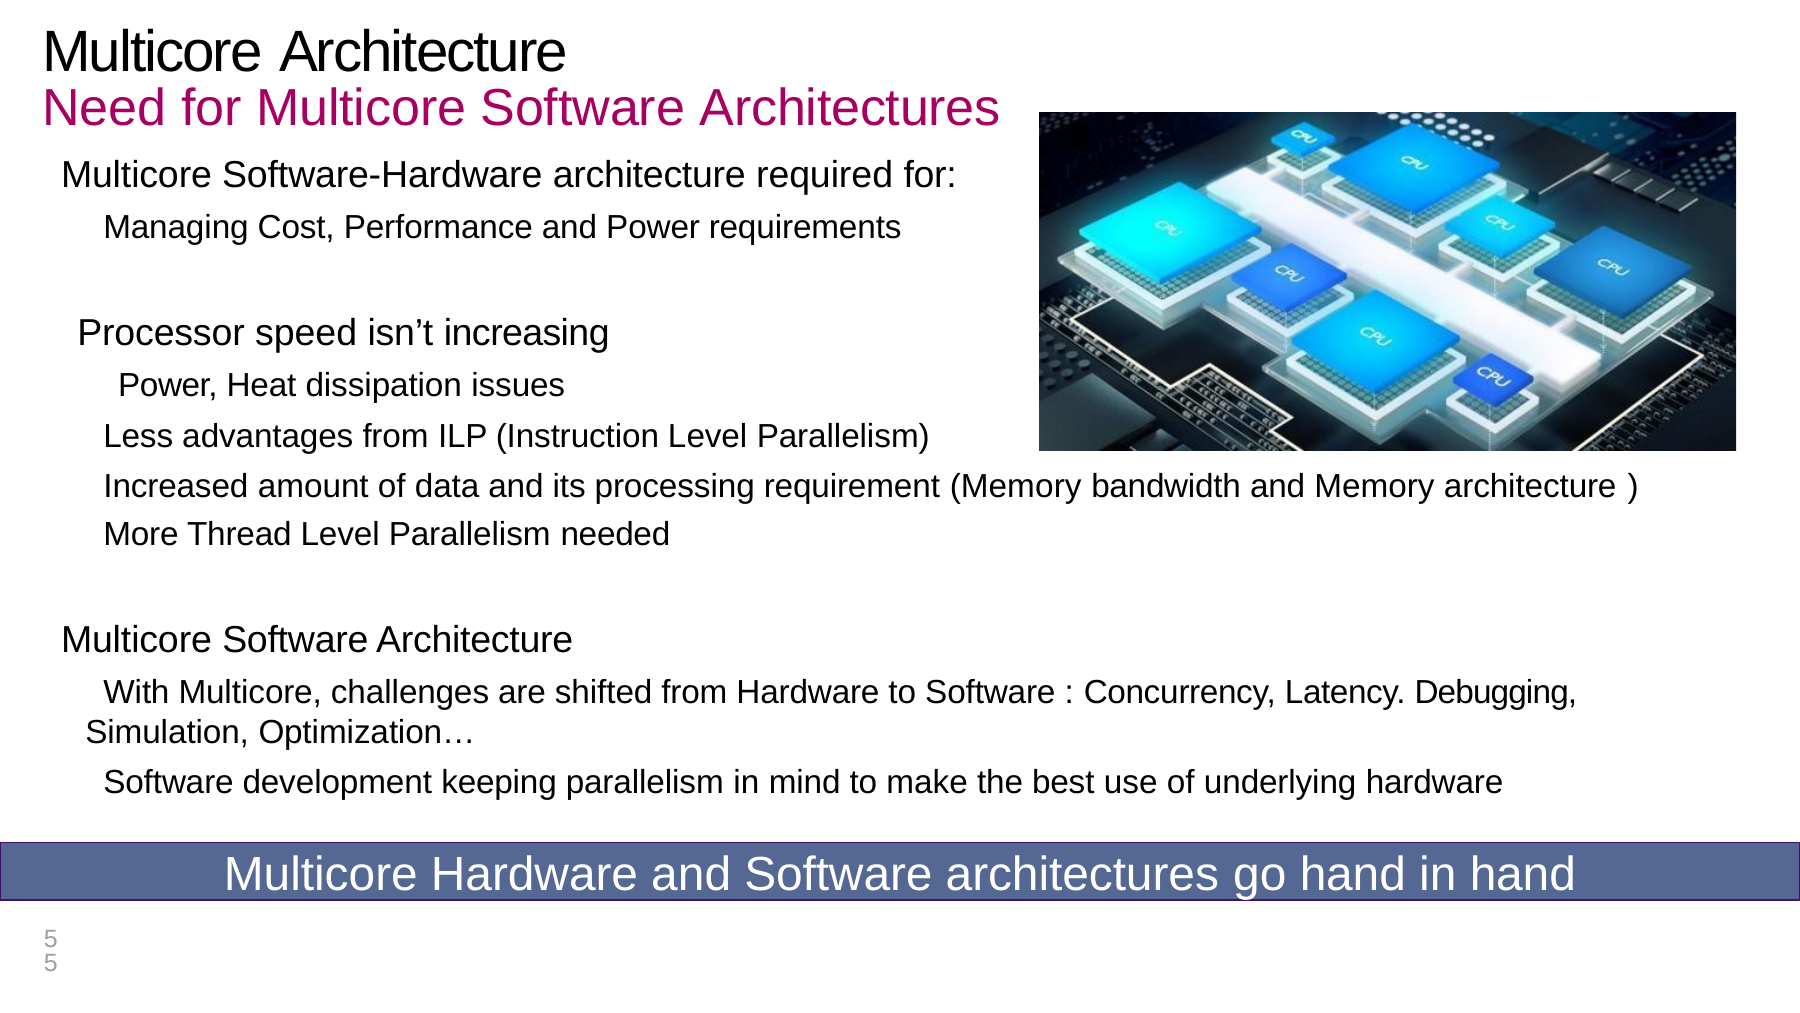

# Multicore Architecture
Need for Multicore Software Architectures
 Multicore Software-Hardware architecture required for:
 Managing Cost, Performance and Power requirements

 Processor speed isn’t increasing
 Power, Heat dissipation issues
 Less advantages from ILP (Instruction Level Parallelism)
 Increased amount of data and its processing requirement (Memory bandwidth and Memory architecture )
 More Thread Level Parallelism needed

 Multicore Software Architecture
 With Multicore, challenges are shifted from Hardware to Software : Concurrency, Latency. Debugging,  Simulation, Optimization…
 Software development keeping parallelism in mind to make the best use of underlying hardware

Multicore Hardware and Software architectures go hand in hand
55